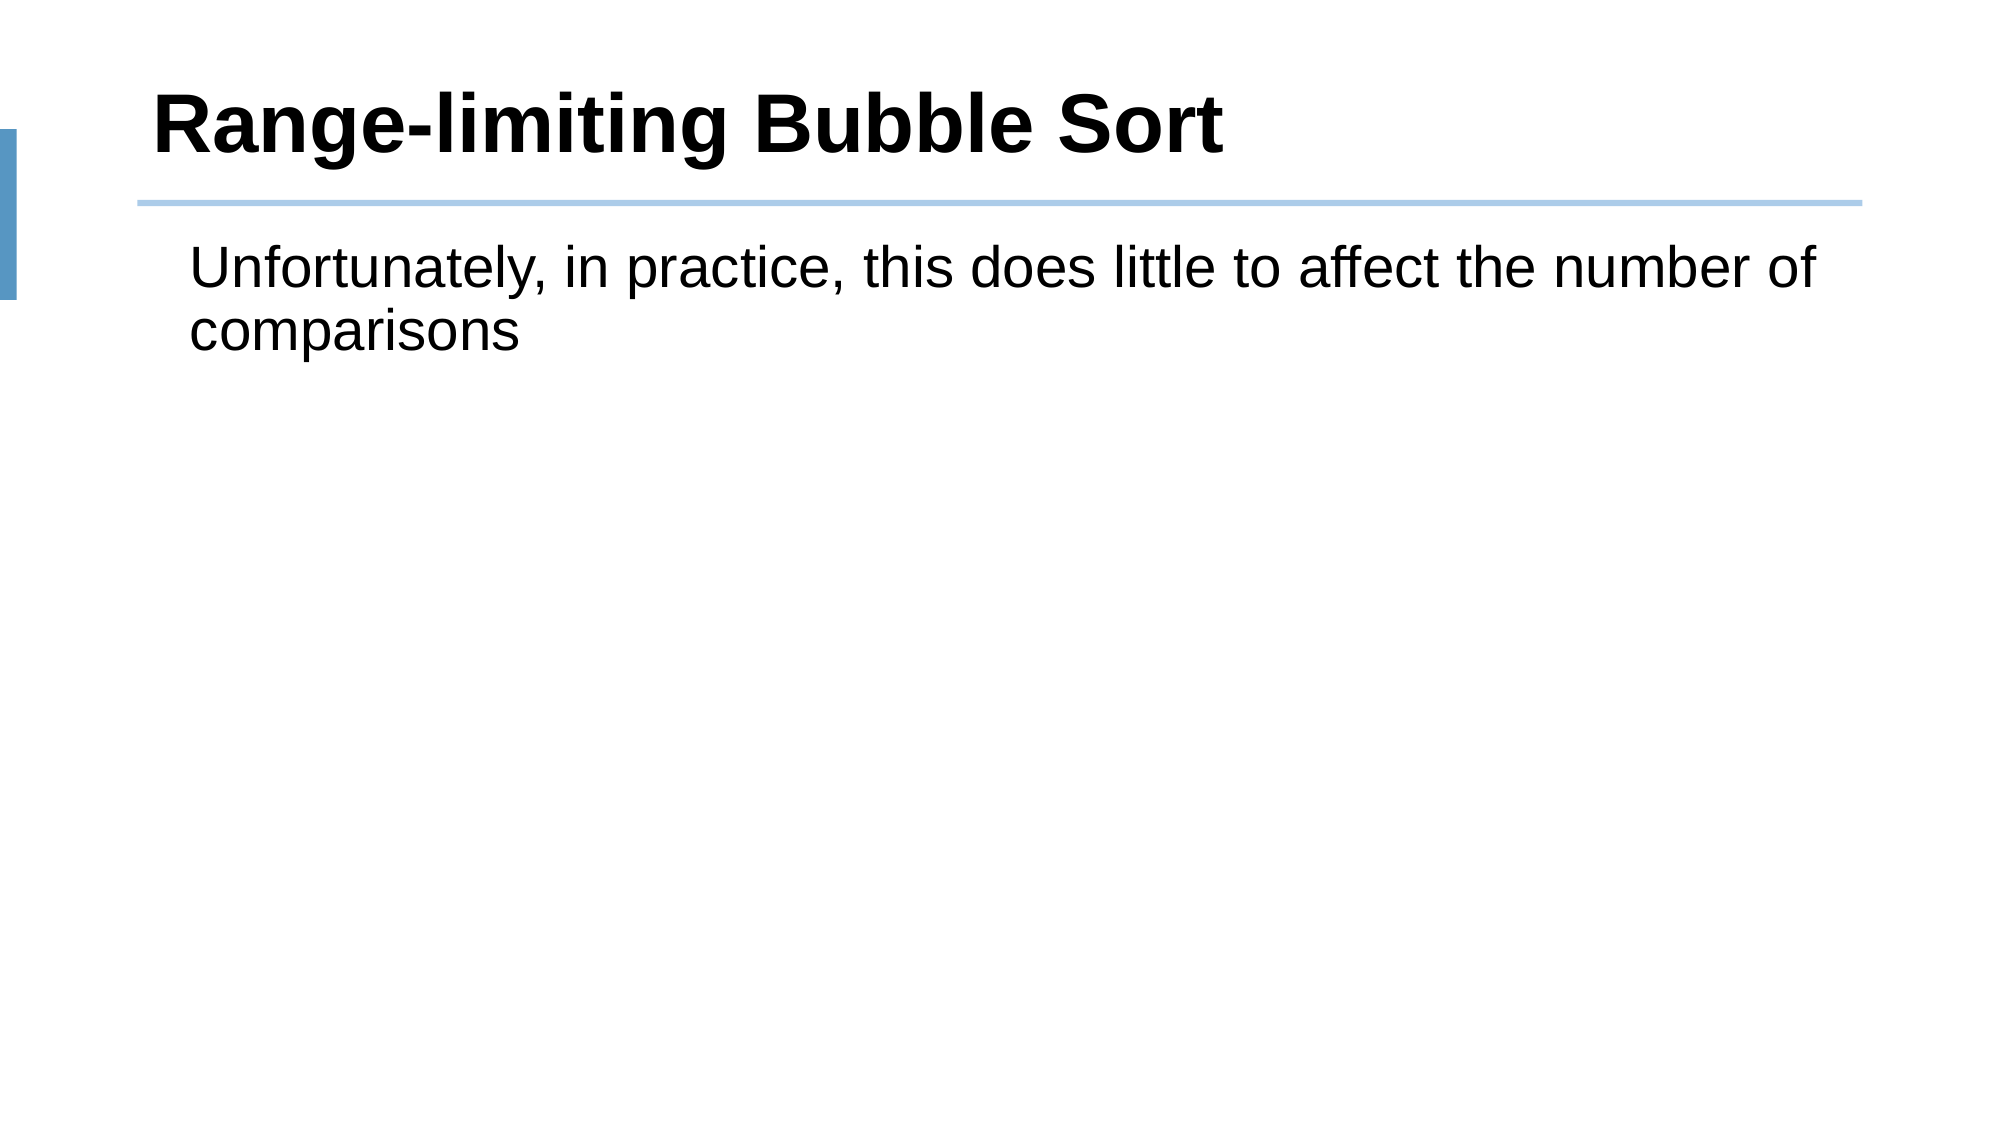

# Range-limiting Bubble Sort
	Unfortunately, in practice, this does little to affect the number of comparisons